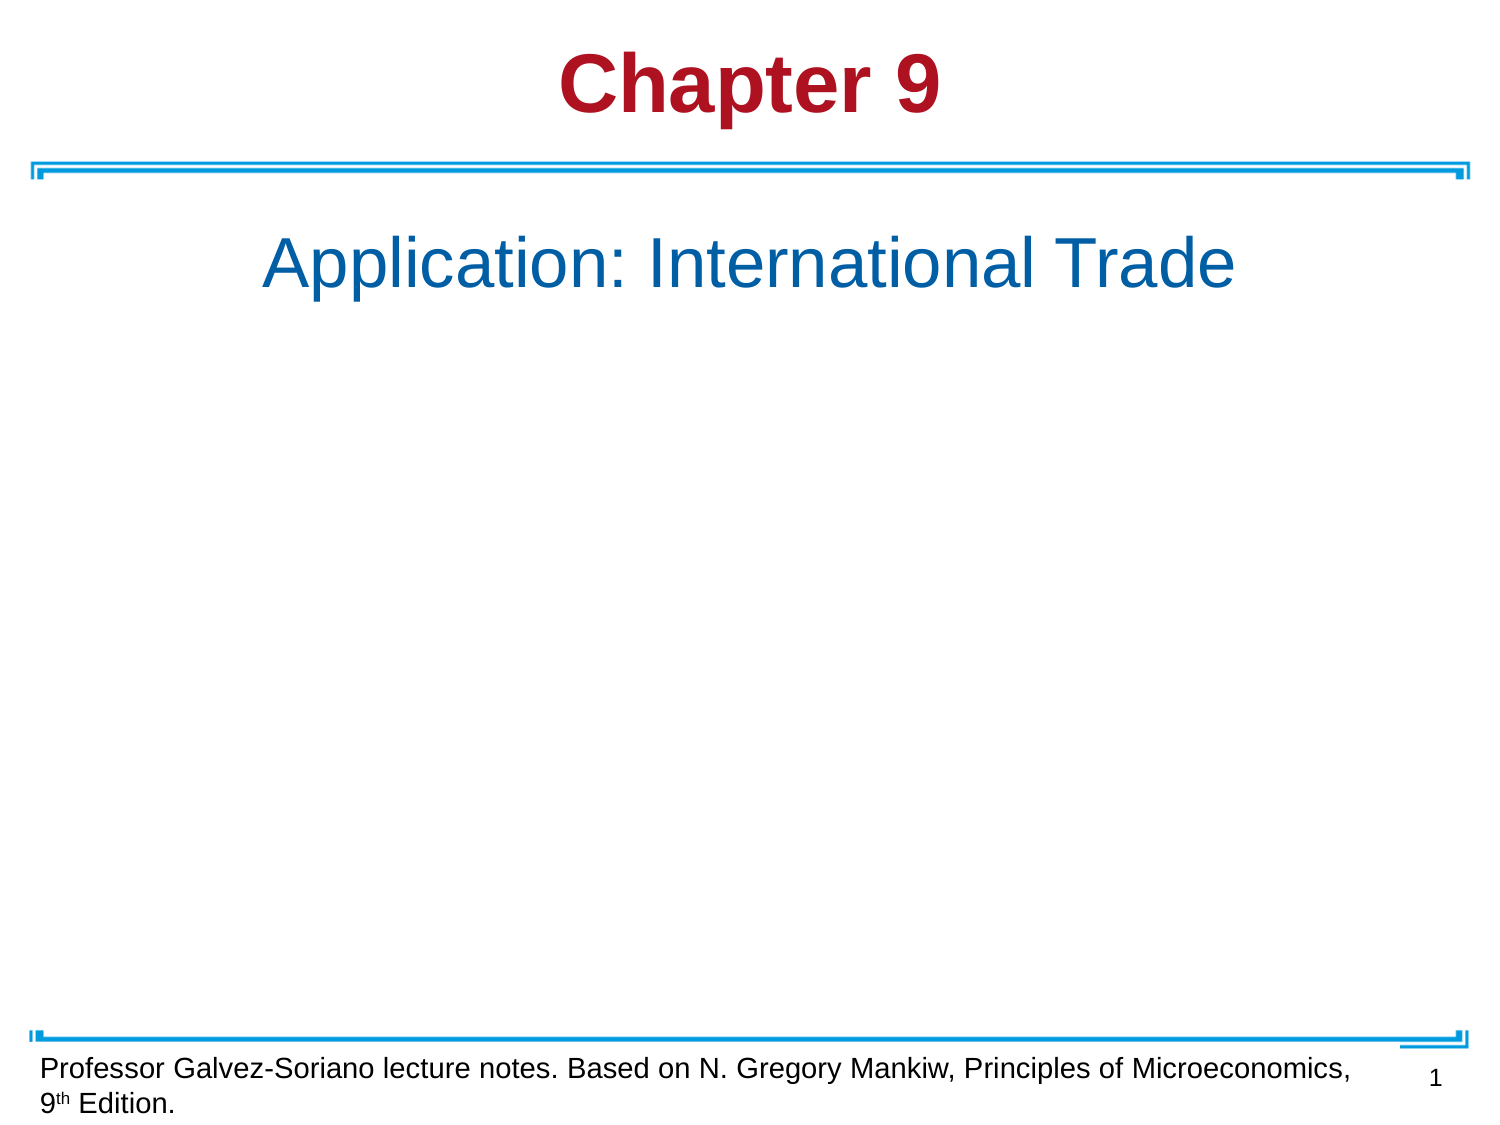

# Chapter 9
Application: International Trade
Professor Galvez-Soriano lecture notes. Based on N. Gregory Mankiw, Principles of Microeconomics, 9th Edition.
1